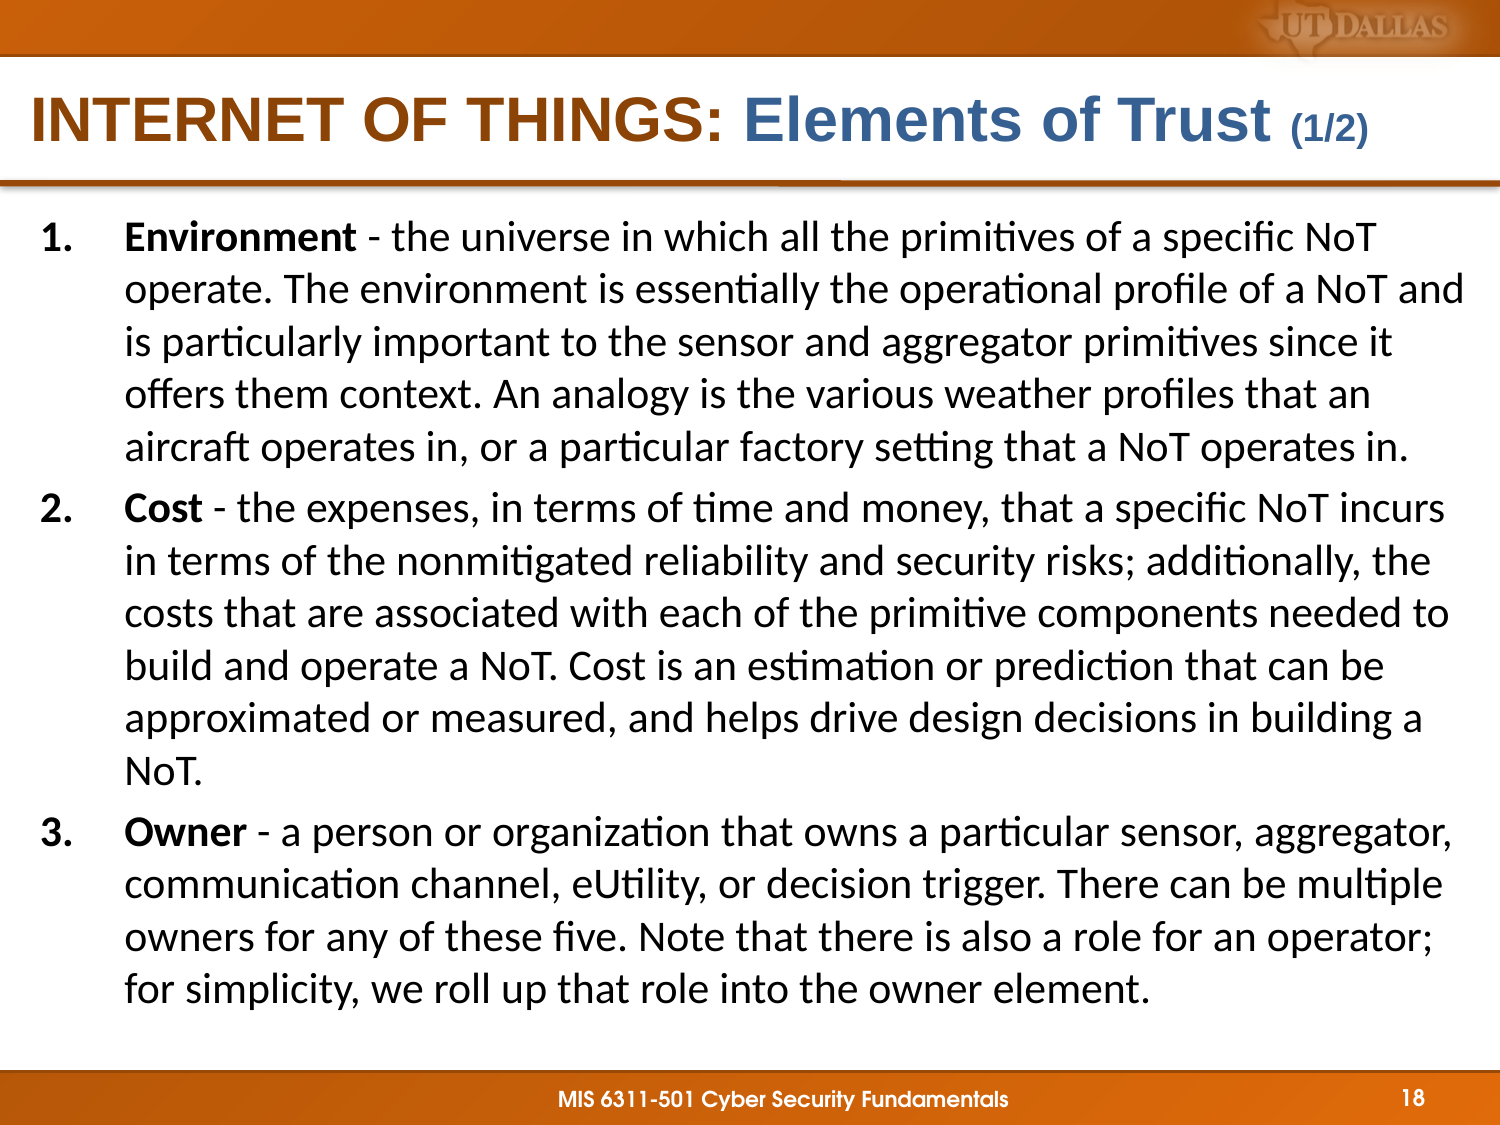

# INTERNET OF THINGS: Elements of Trust (1/2)
Environment - the universe in which all the primitives of a specific NoT operate. The environment is essentially the operational profile of a NoT and is particularly important to the sensor and aggregator primitives since it offers them context. An analogy is the various weather profiles that an aircraft operates in, or a particular factory setting that a NoT operates in.
Cost - the expenses, in terms of time and money, that a specific NoT incurs in terms of the nonmitigated reliability and security risks; additionally, the costs that are associated with each of the primitive components needed to build and operate a NoT. Cost is an estimation or prediction that can be approximated or measured, and helps drive design decisions in building a NoT.
Owner - a person or organization that owns a particular sensor, aggregator, communication channel, eUtility, or decision trigger. There can be multiple owners for any of these five. Note that there is also a role for an operator; for simplicity, we roll up that role into the owner element.
18